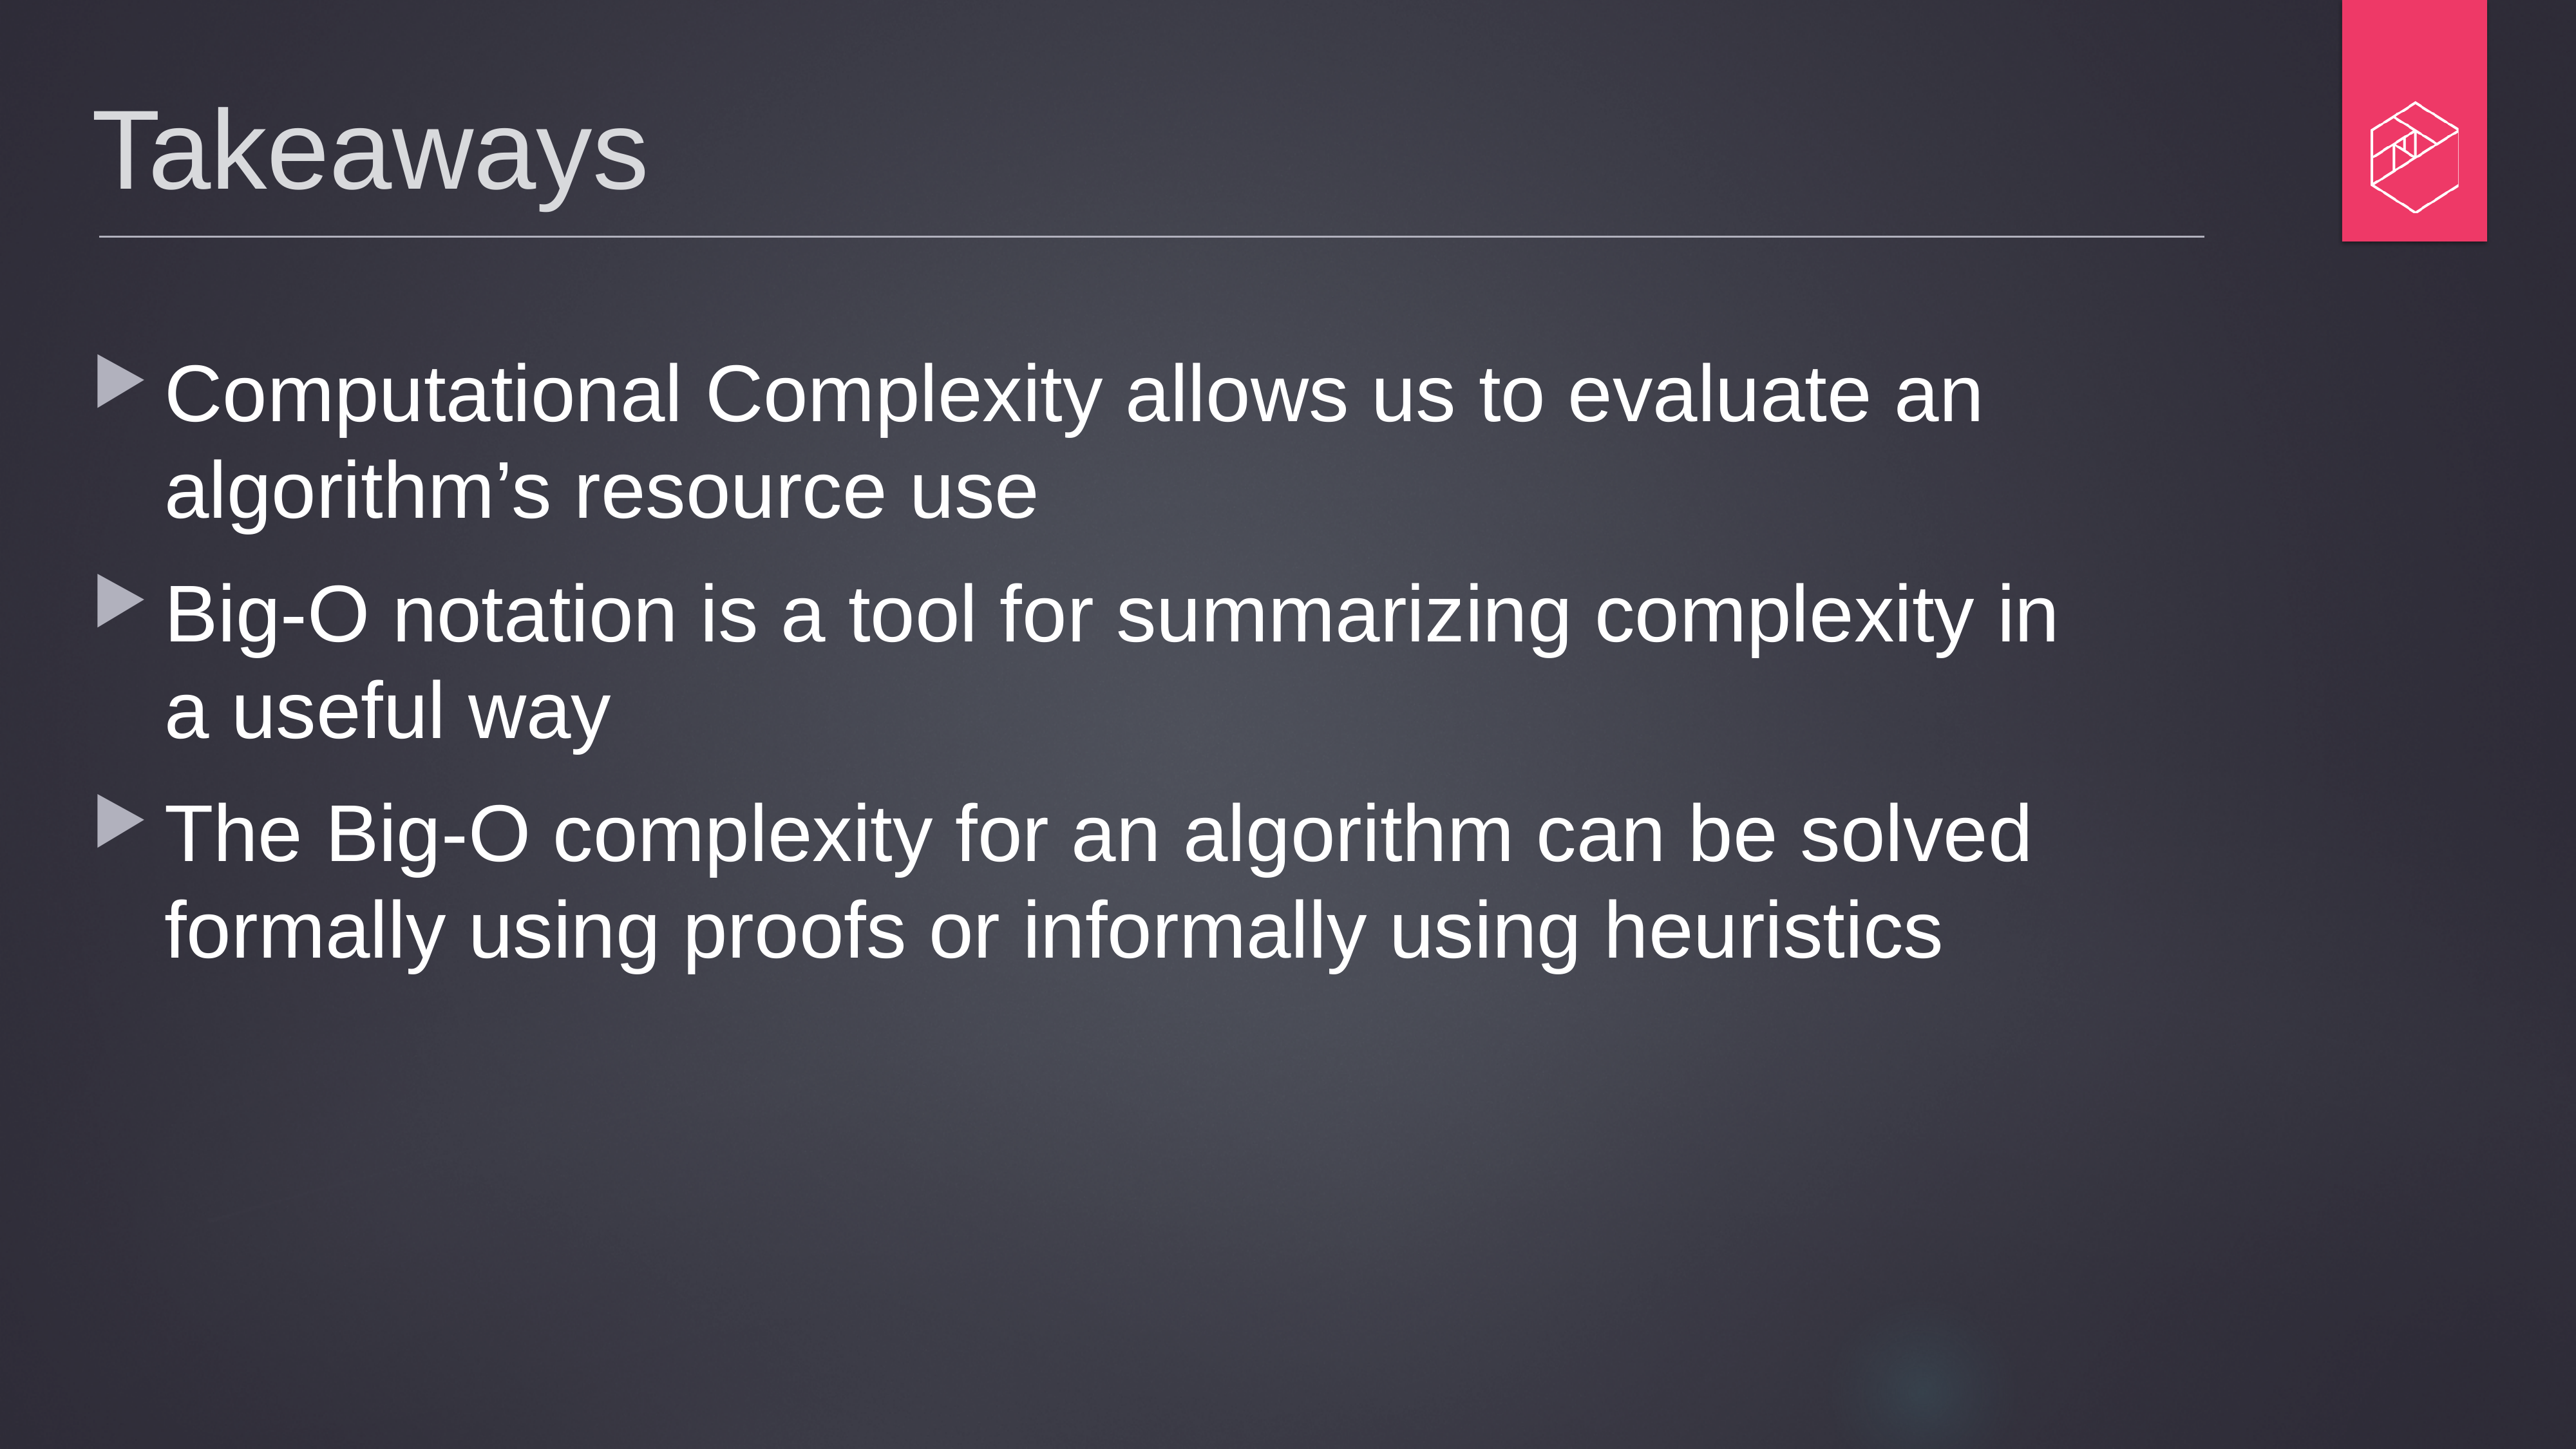

# Takeaways
Computational Complexity allows us to evaluate an algorithm’s resource use
Big-O notation is a tool for summarizing complexity in a useful way
The Big-O complexity for an algorithm can be solved formally using proofs or informally using heuristics